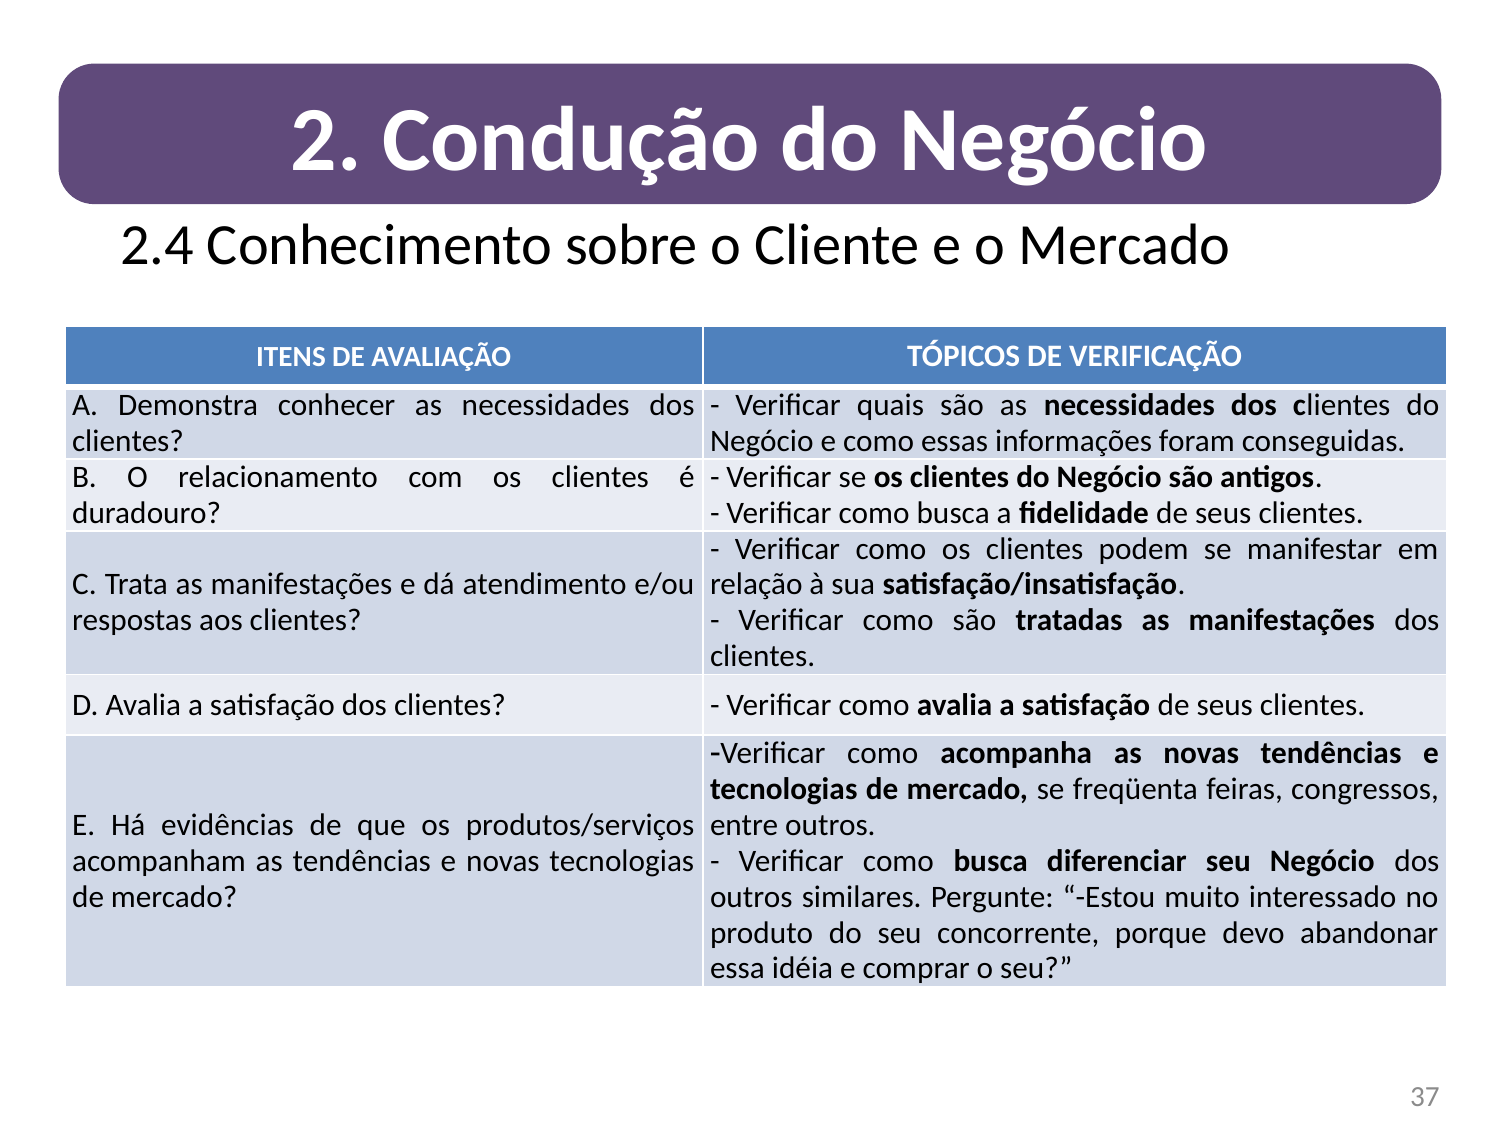

2. Condução do Negócio
# 2.4 Conhecimento sobre o Cliente e o Mercado
| ITENS DE AVALIAÇÃO | TÓPICOS DE VERIFICAÇÃO |
| --- | --- |
| A. Demonstra conhecer as necessidades dos clientes? | - Verificar quais são as necessidades dos clientes do Negócio e como essas informações foram conseguidas. |
| B. O relacionamento com os clientes é duradouro? | - Verificar se os clientes do Negócio são antigos. - Verificar como busca a fidelidade de seus clientes. |
| C. Trata as manifestações e dá atendimento e/ou respostas aos clientes? | - Verificar como os clientes podem se manifestar em relação à sua satisfação/insatisfação. - Verificar como são tratadas as manifestações dos clientes. |
| D. Avalia a satisfação dos clientes? | - Verificar como avalia a satisfação de seus clientes. |
| E. Há evidências de que os produtos/serviços acompanham as tendências e novas tecnologias de mercado? | Verificar como acompanha as novas tendências e tecnologias de mercado, se freqüenta feiras, congressos, entre outros. - Verificar como busca diferenciar seu Negócio dos outros similares. Pergunte: “-Estou muito interessado no produto do seu concorrente, porque devo abandonar essa idéia e comprar o seu?” |
37